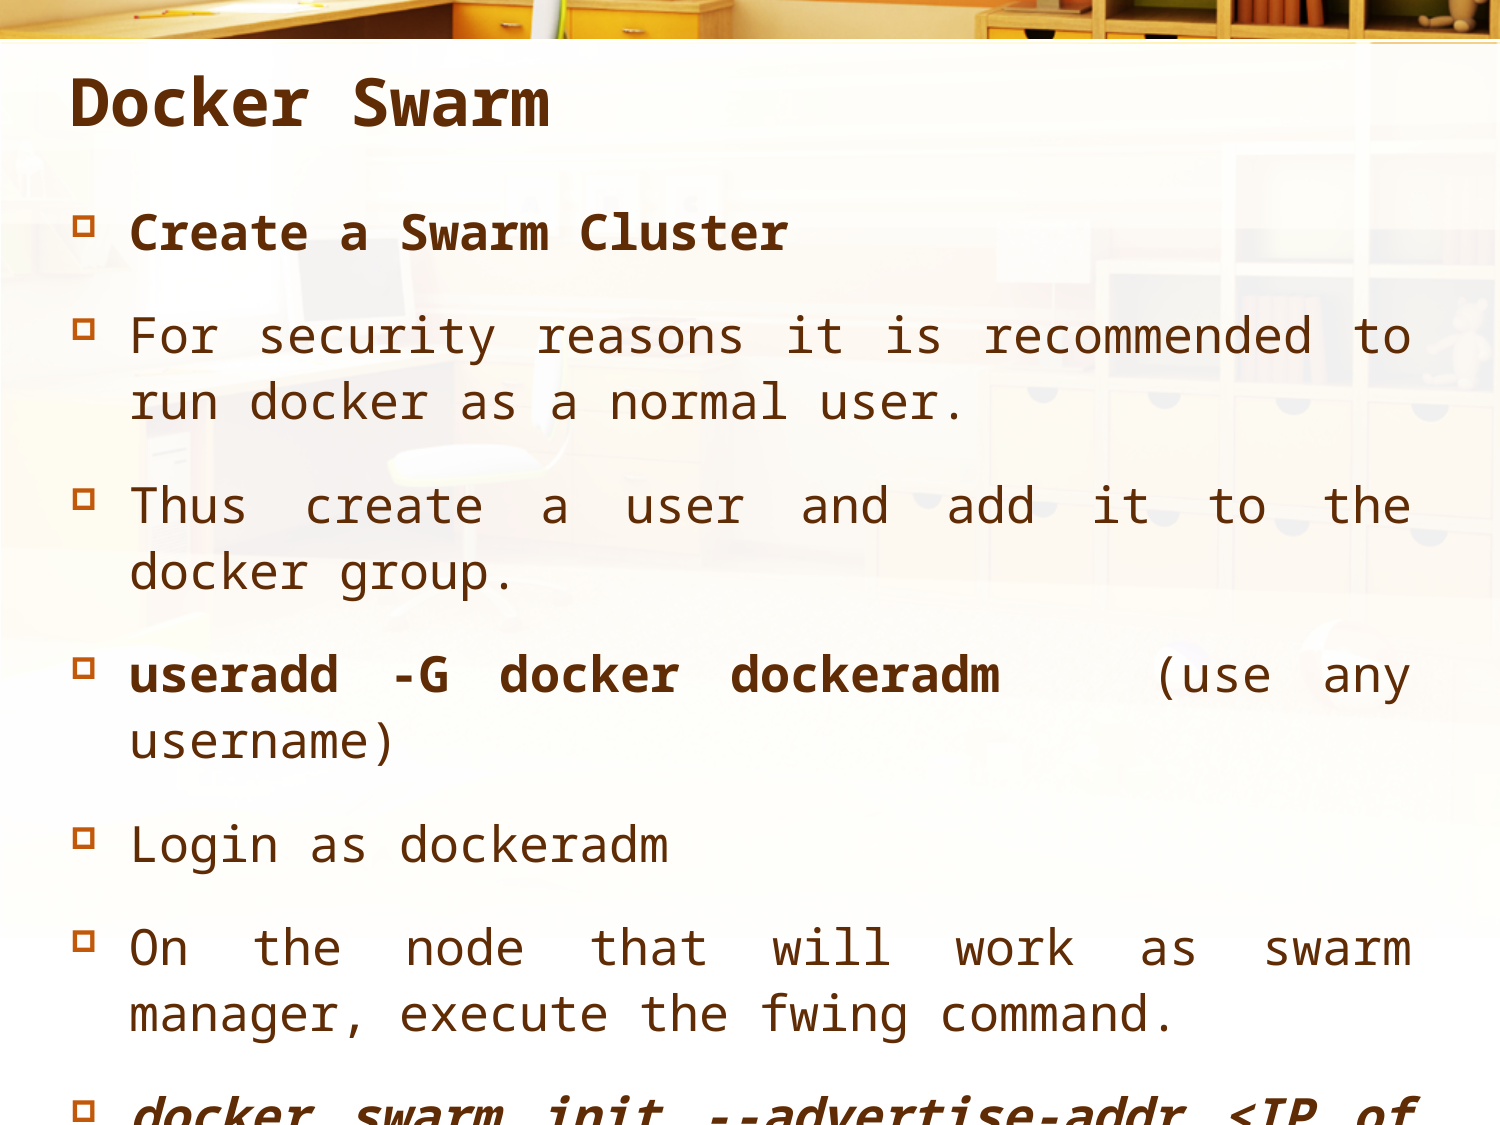

# Docker Swarm
Create a Swarm Cluster
For security reasons it is recommended to run docker as a normal user.
Thus create a user and add it to the docker group.
useradd -G docker dockeradm   (use any username)
Login as dockeradm
On the node that will work as swarm manager, execute the fwing command.
docker swarm init --advertise-addr <IP of Manager>